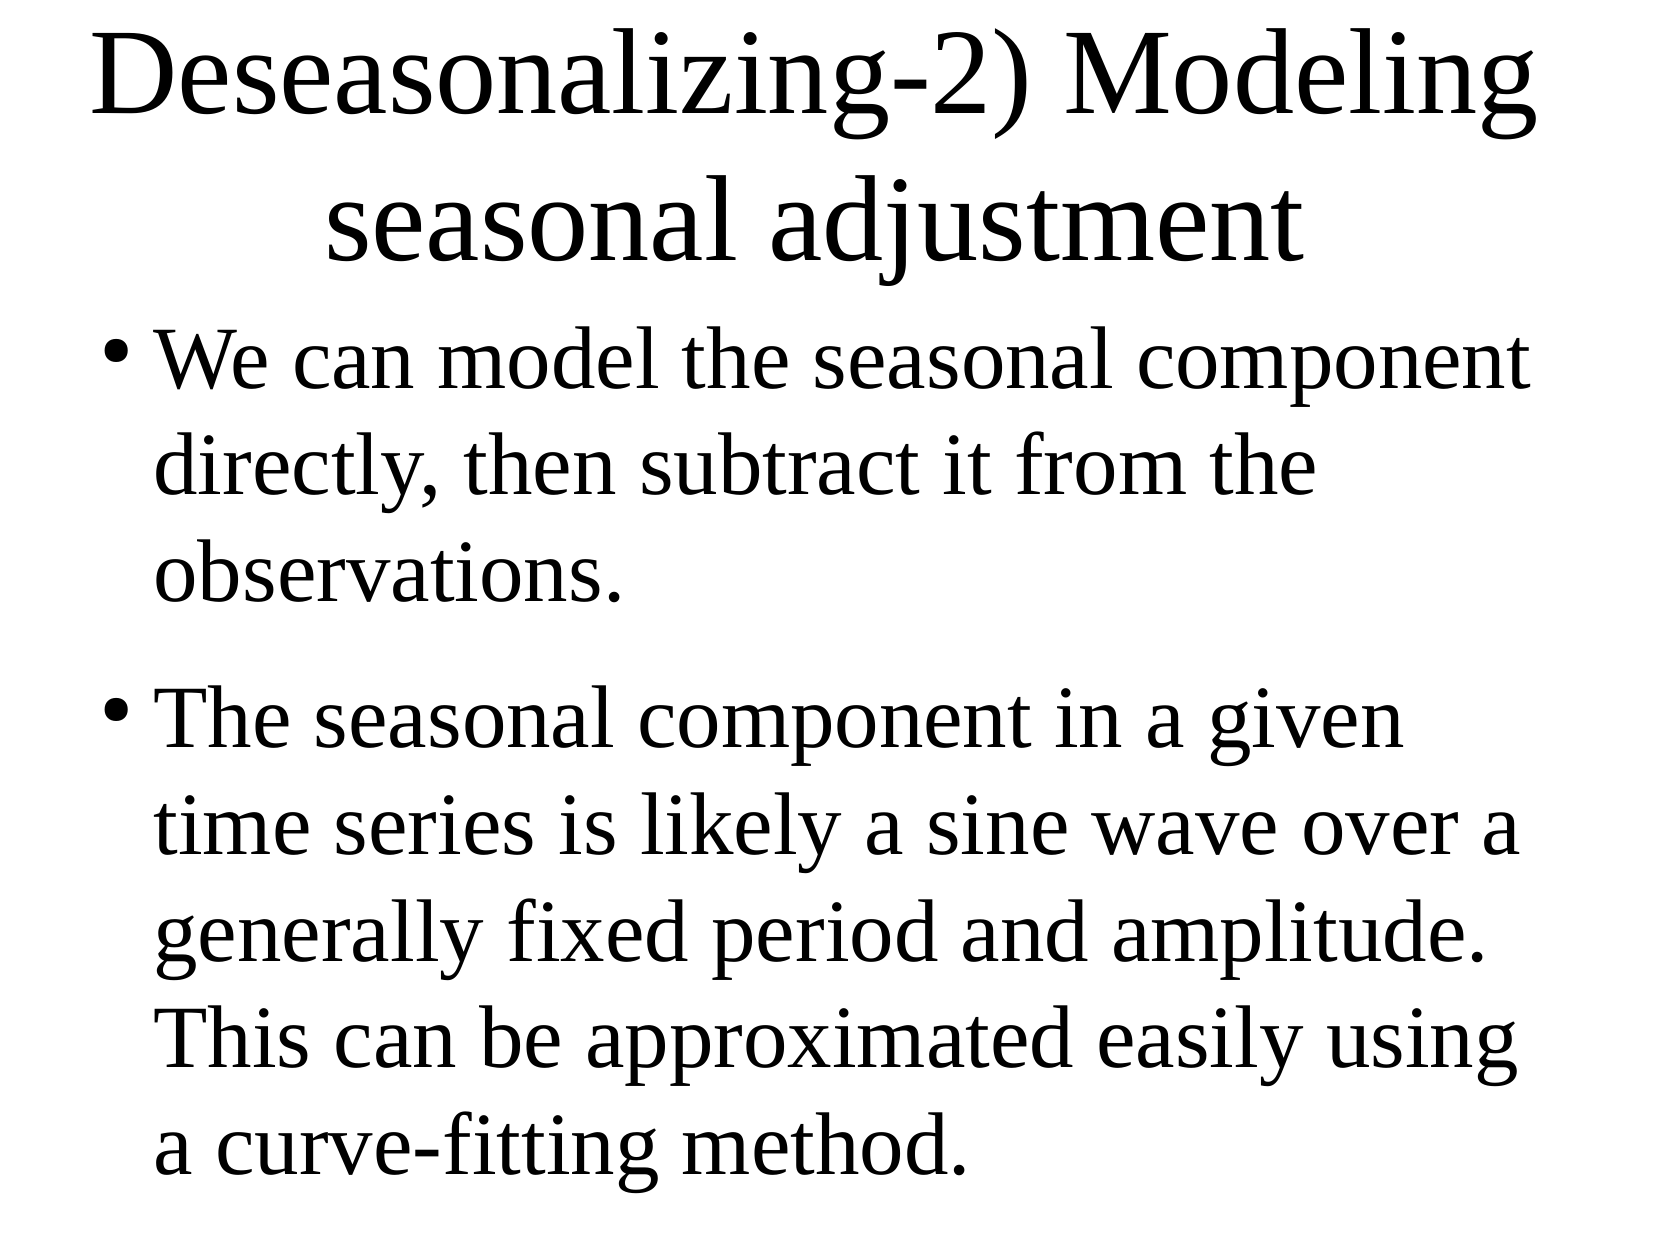

We can model the seasonal component directly, then subtract it from the observations.
The seasonal component in a given time series is likely a sine wave over a generally fixed period and amplitude. This can be approximated easily using a curve-fitting method.

Deseasonalizing-2) Modeling seasonal adjustment